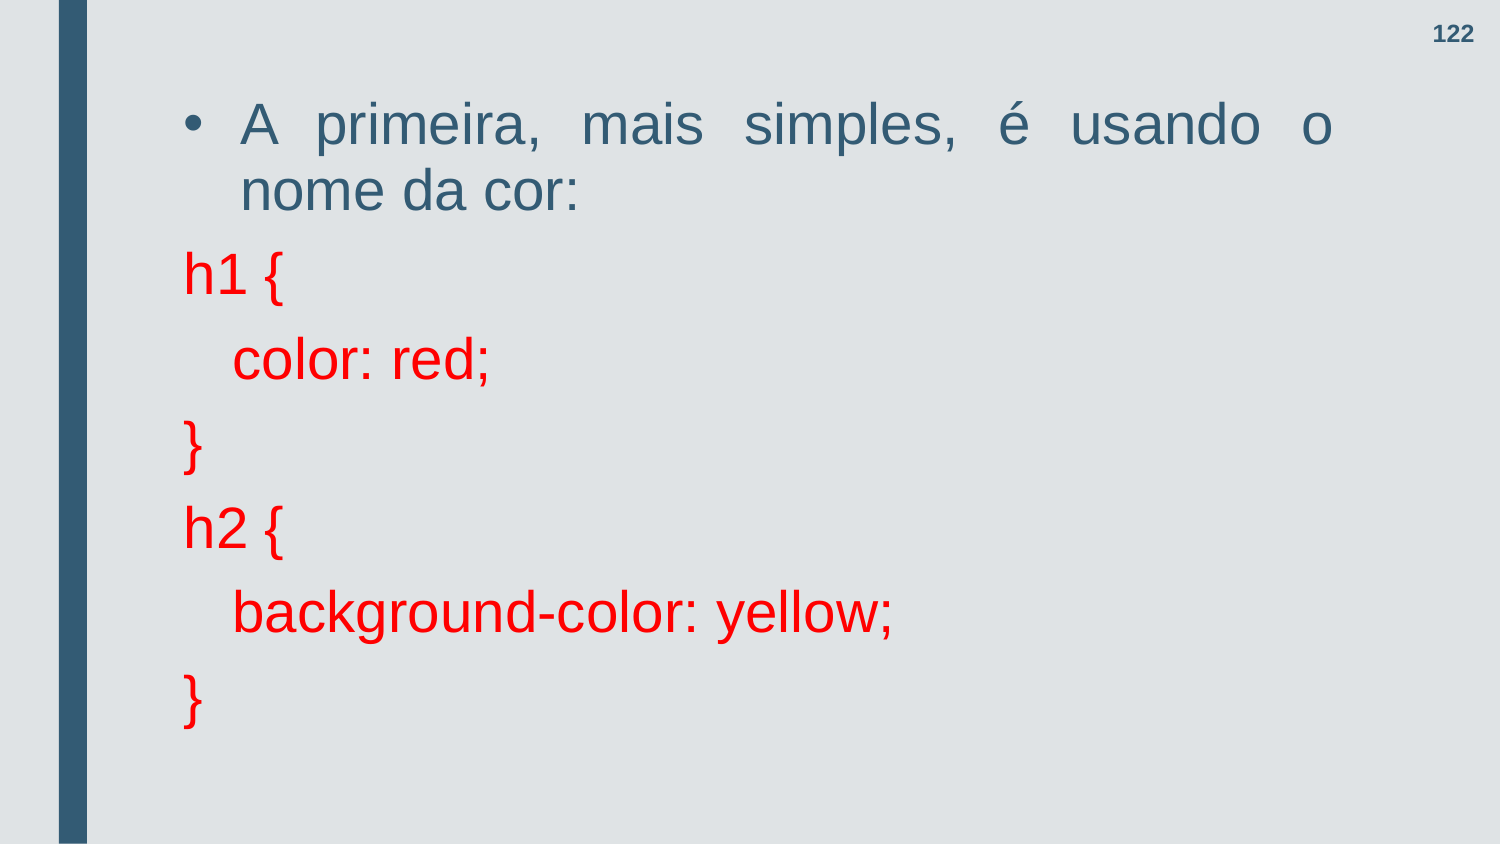

122
A primeira, mais simples, é usando o nome da cor:
h1 {
   color: red;
}
h2 {
   background-color: yellow;
}